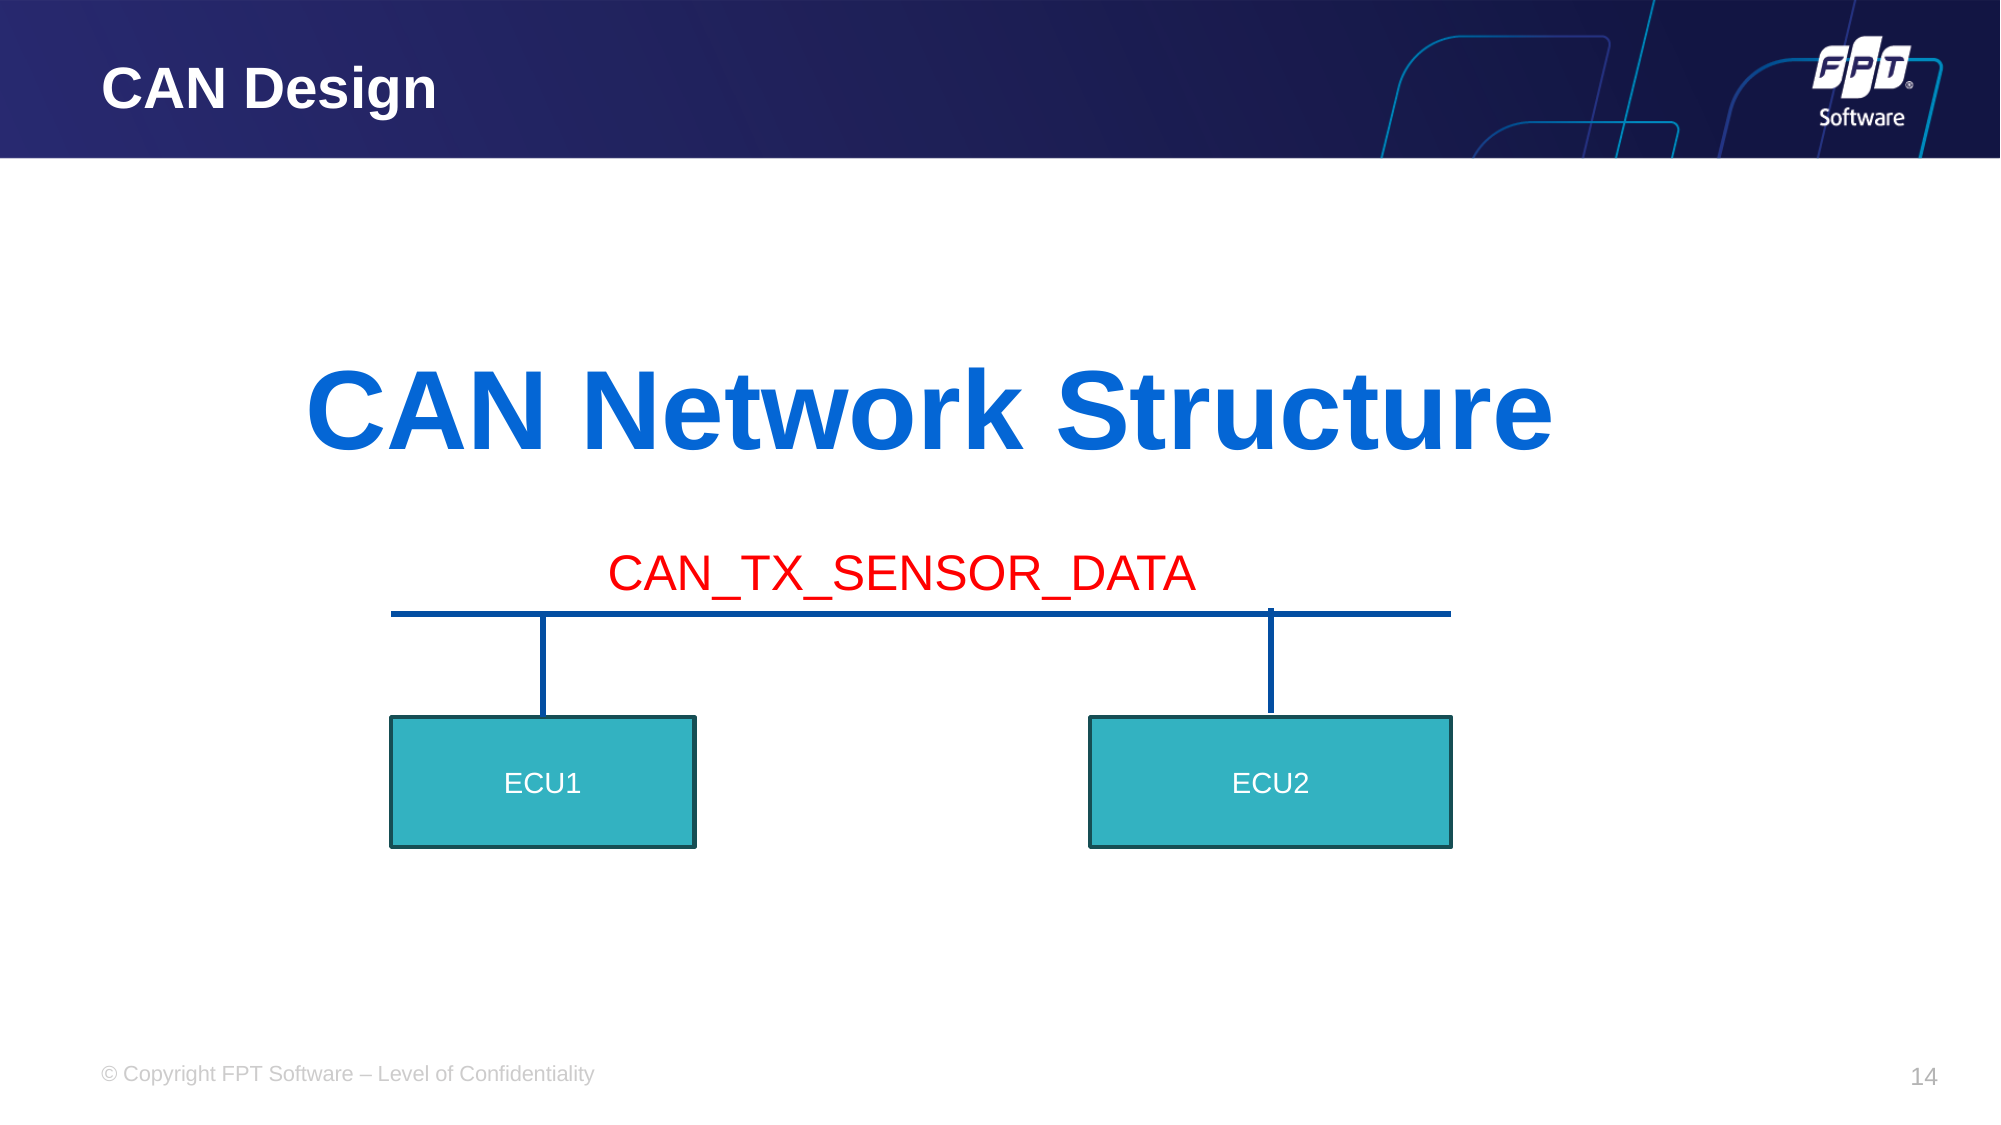

# CAN Design
CAN Network Structure
CAN_TX_SENSOR_DATA
ECU1
ECU2
14